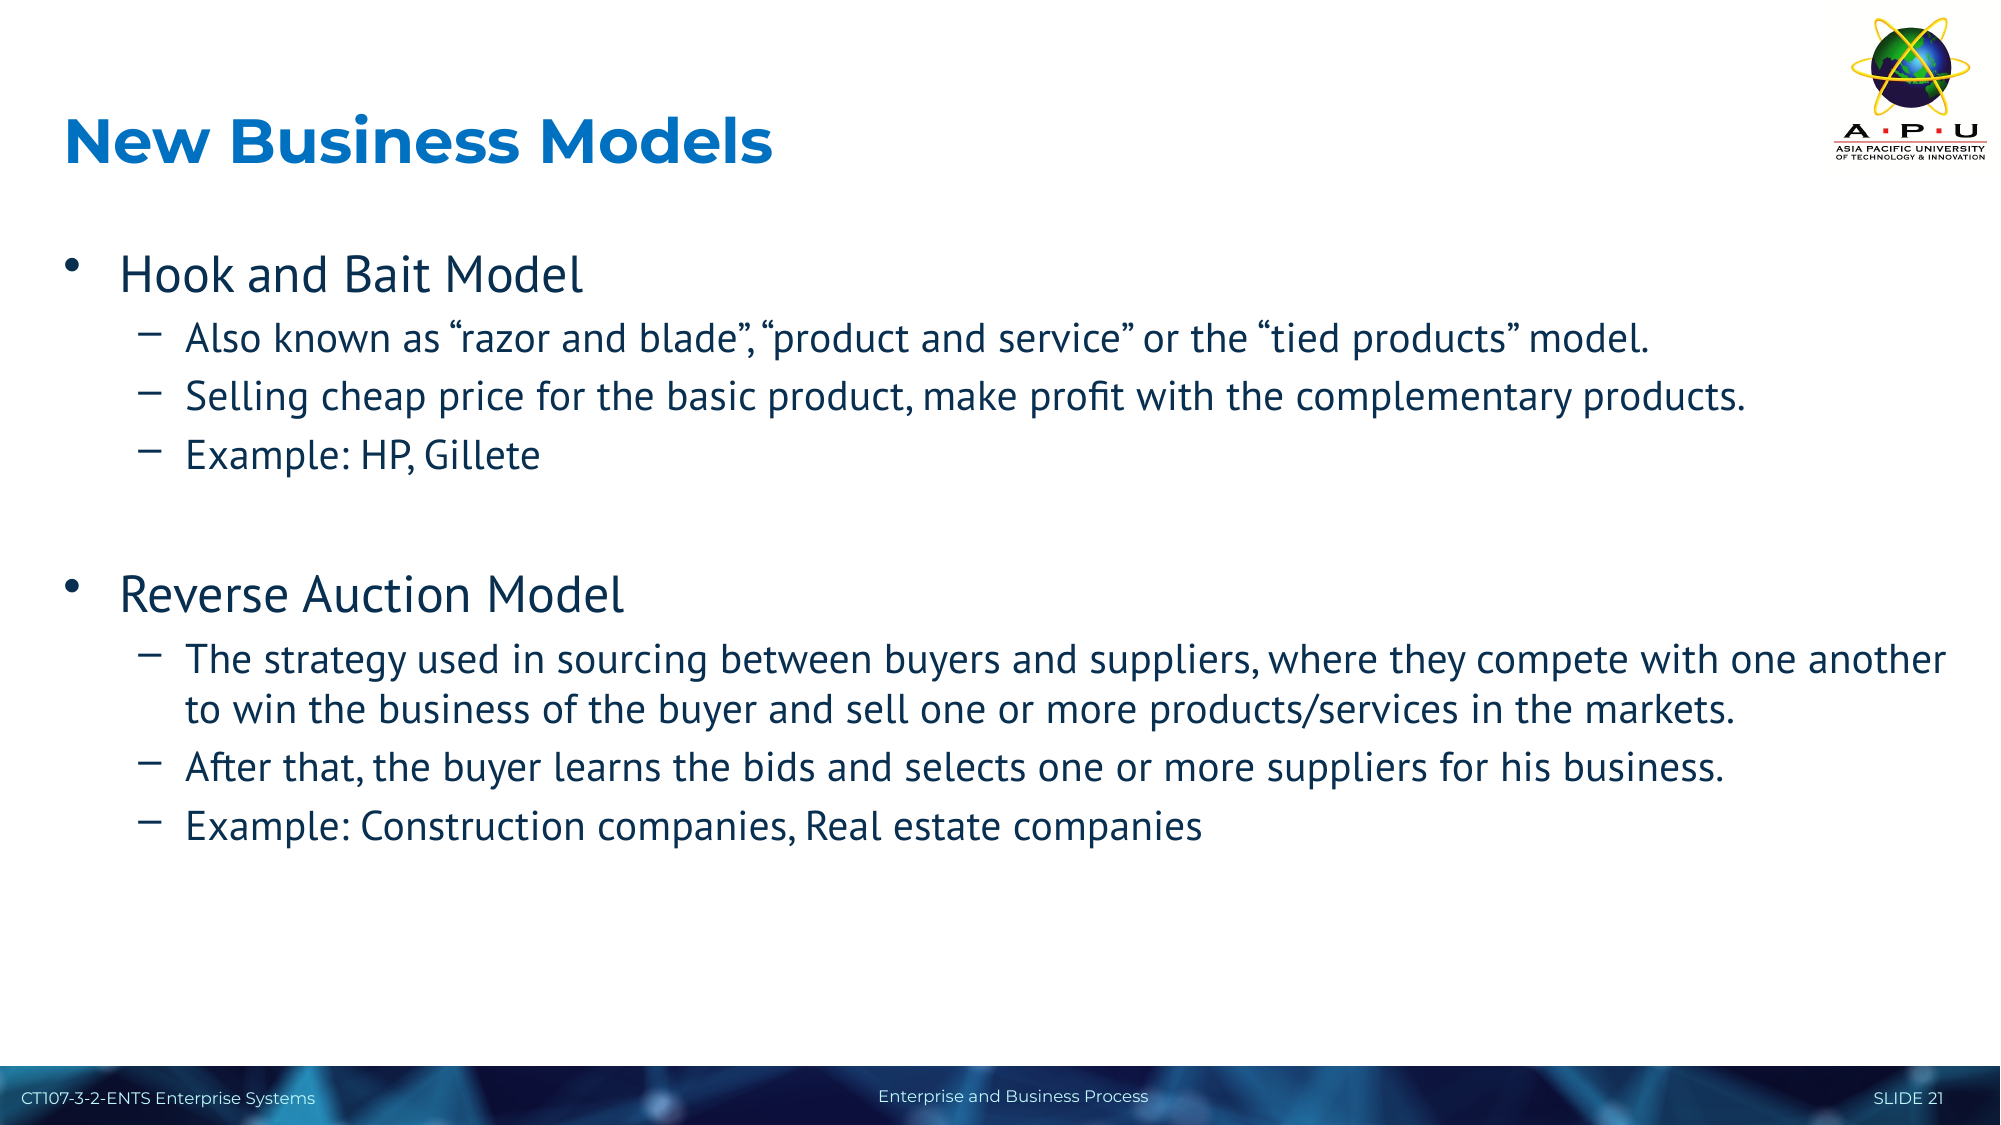

# New Business Models

Hook and Bait Model
Also known as “razor and blade”, “product and service” or the “tied products” model.
Selling cheap price for the basic product, make profit with the complementary products.
Example: HP, Gillete

Reverse Auction Model
The strategy used in sourcing between buyers and suppliers, where they compete with one another to win the business of the buyer and sell one or more products/services in the markets.
After that, the buyer learns the bids and selects one or more suppliers for his business.
Example: Construction companies, Real estate companies